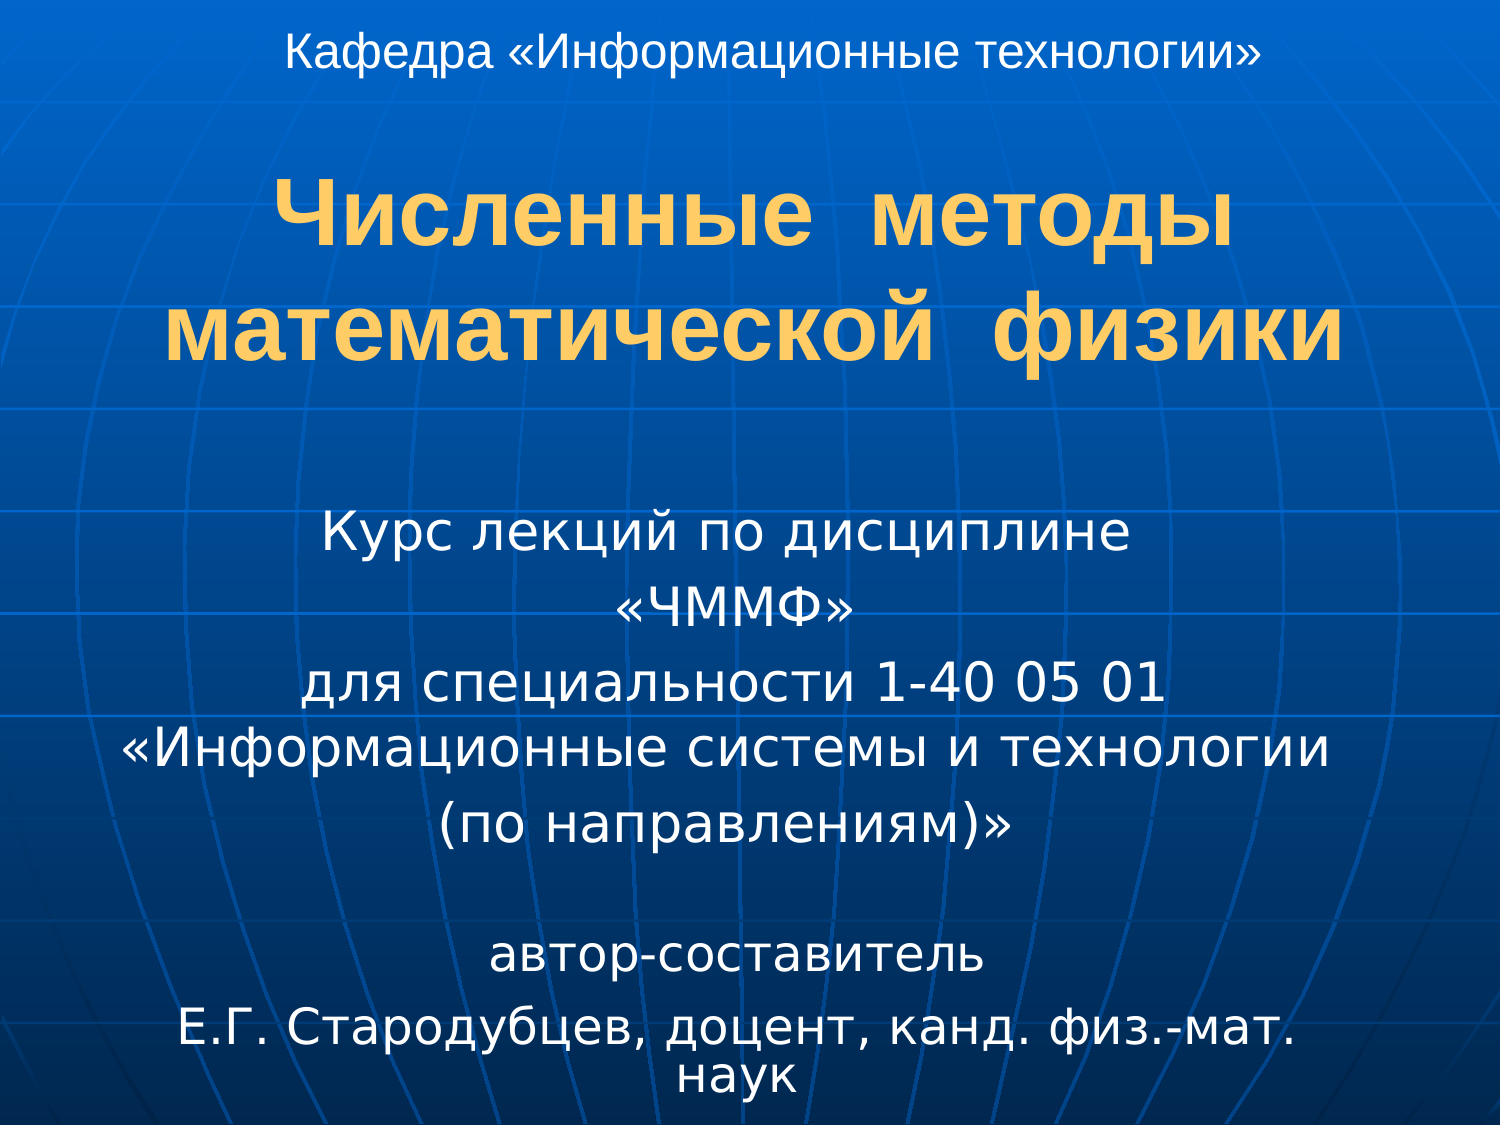

Кафедра «Информационные технологии»
Численные  методы математической  физики
Курс лекций по дисциплине
«ЧММФ»
для специальности 1-40 05 01 «Информационные системы и технологии
(по направлениям)»
автор-составитель
Е.Г. Стародубцев, доцент, канд. физ.-мат. наук